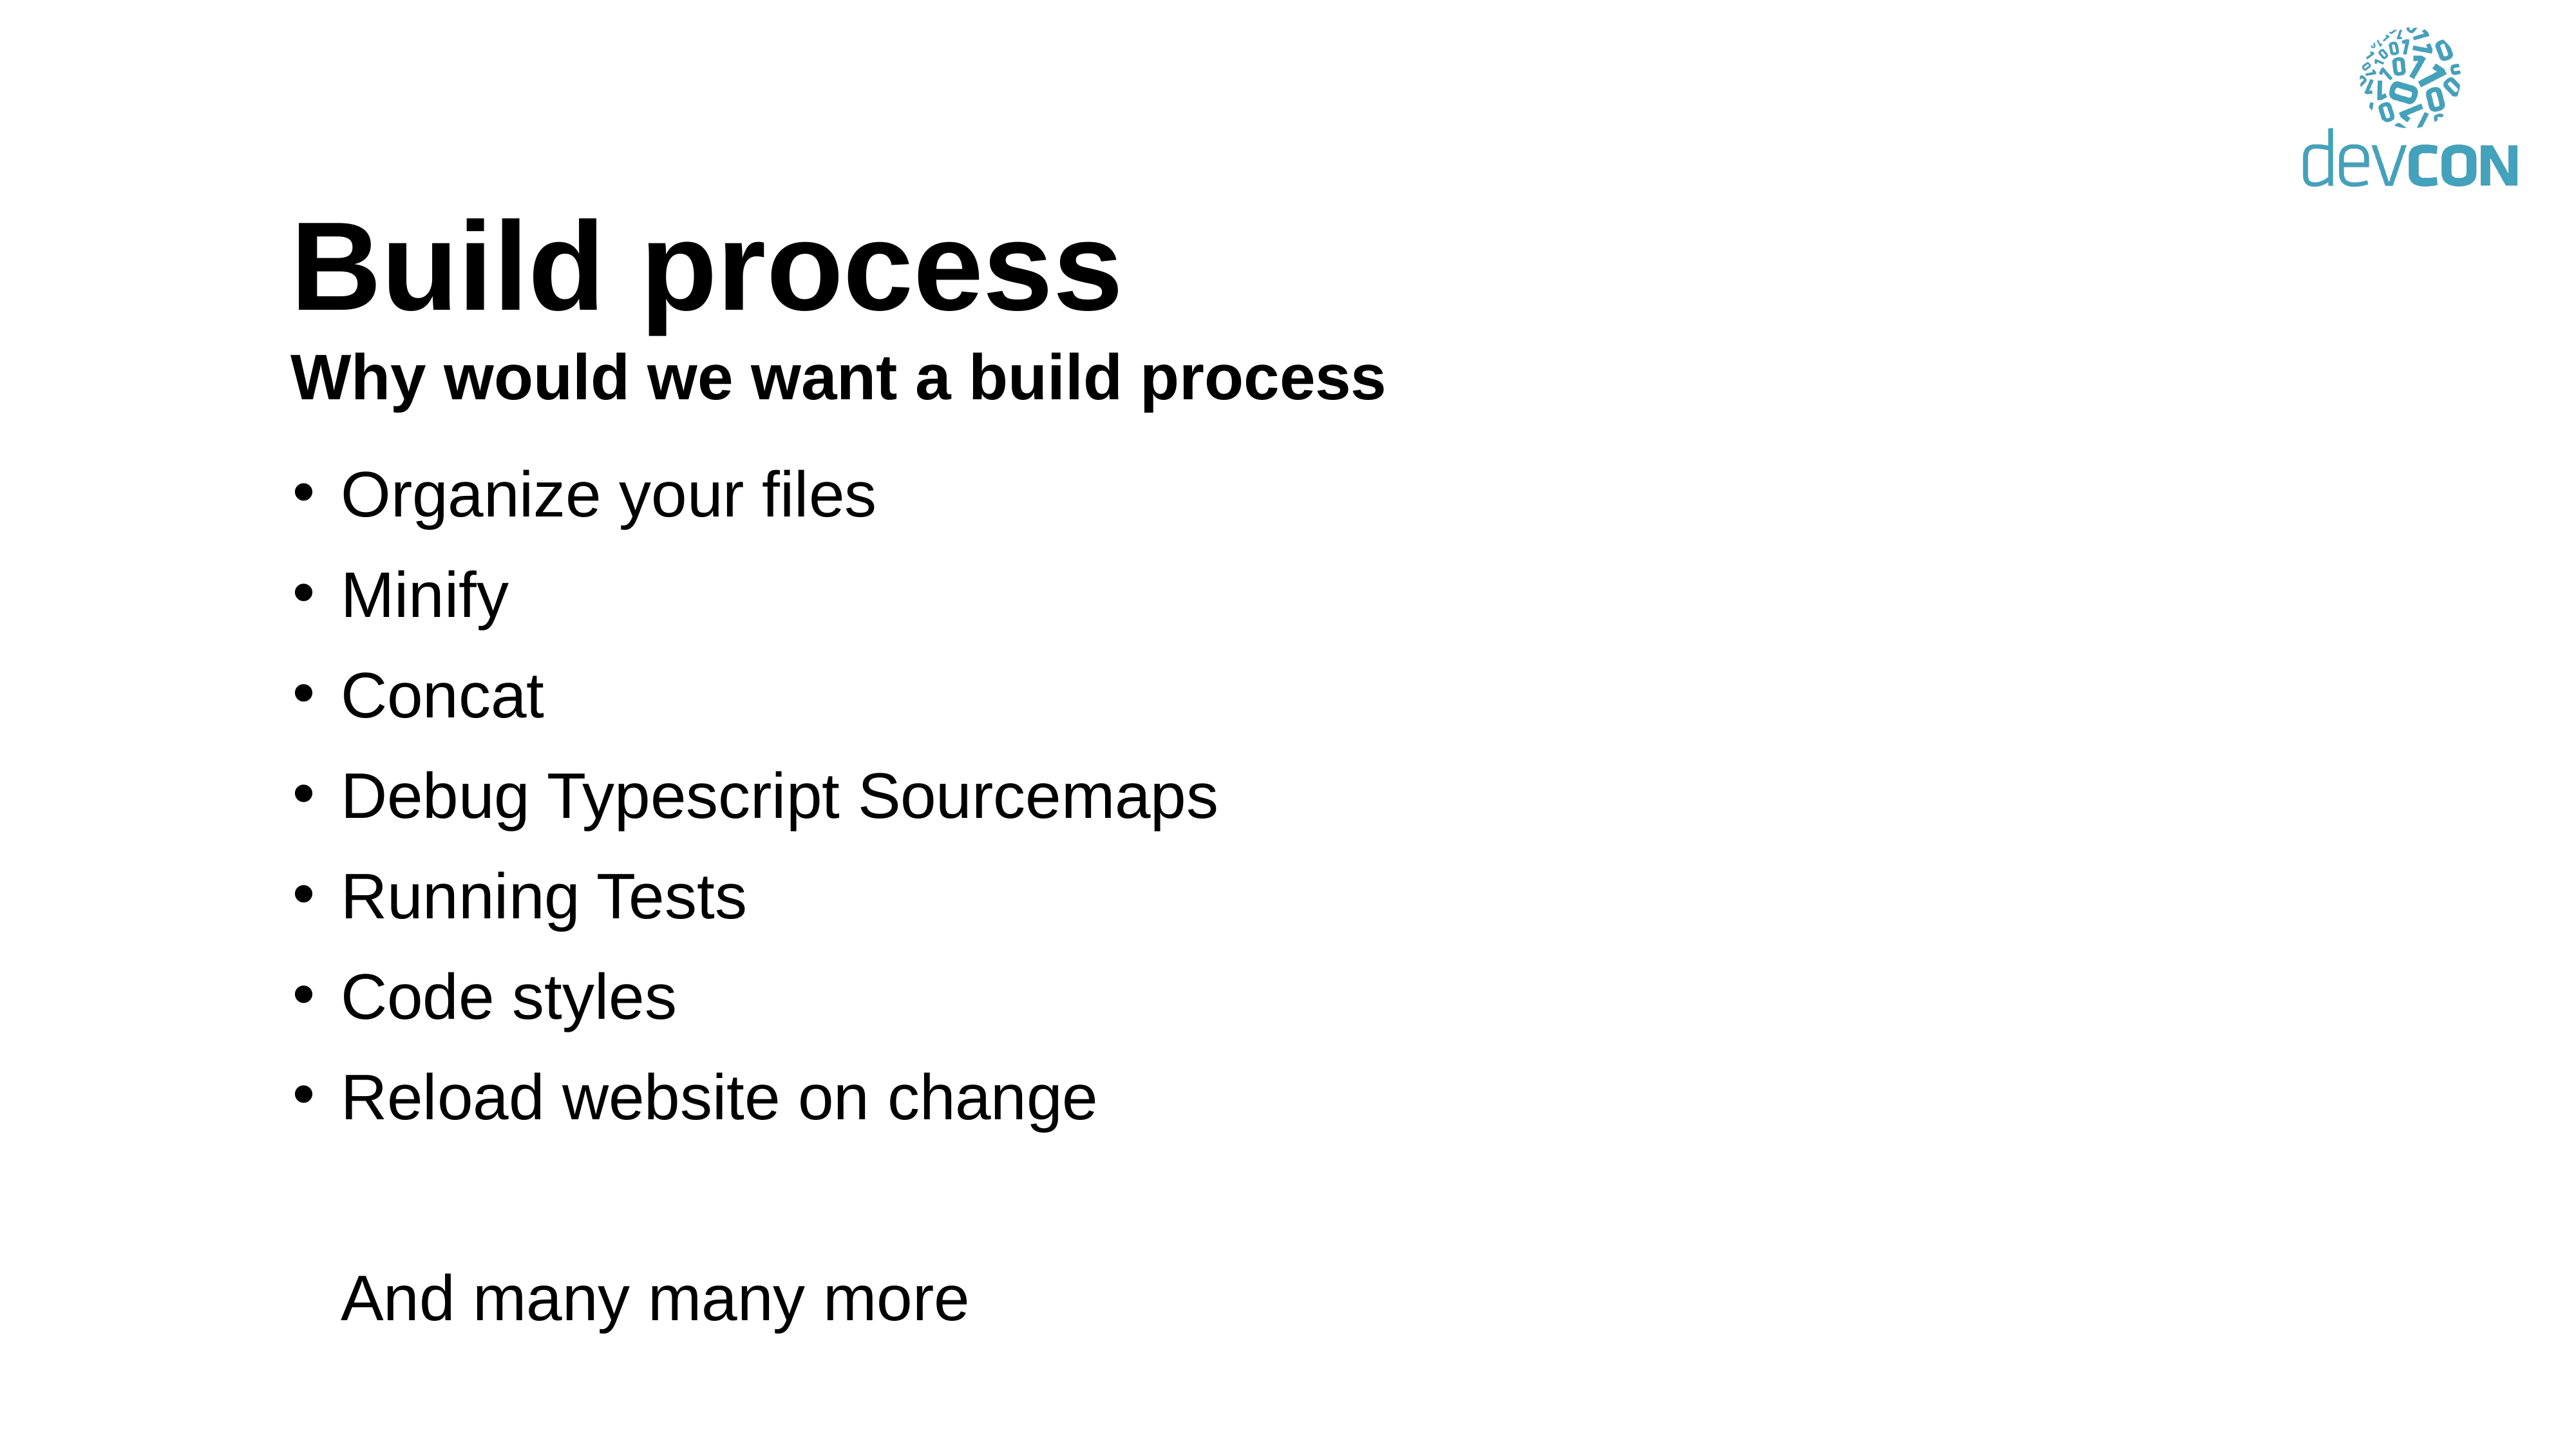

# Build process Why would we want a build process
Organize your files
Minify
Concat
Debug Typescript Sourcemaps
Running Tests
Code styles
Reload website on change
And many many more